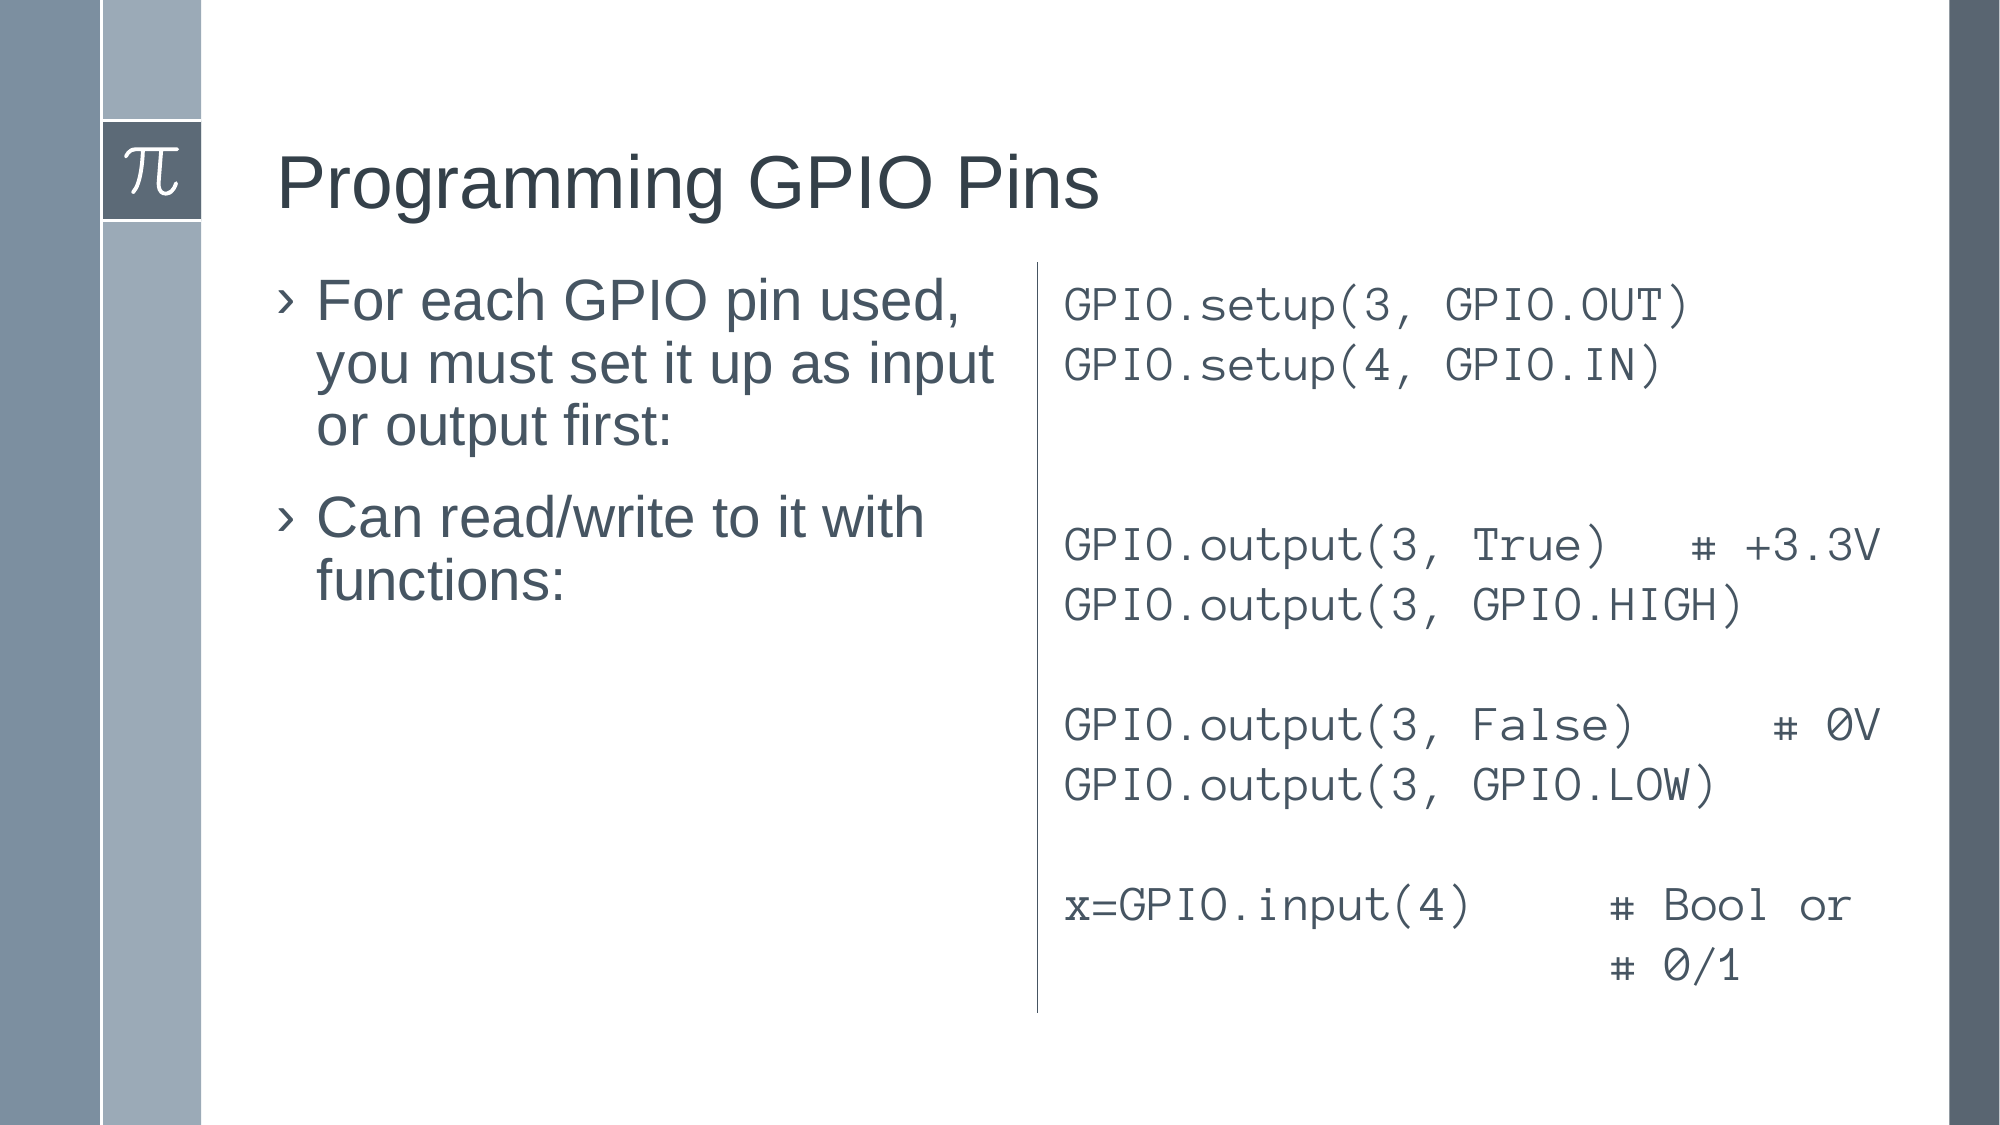

# Programming GPIO Pins
For each GPIO pin used, you must set it up as input or output first:
Can read/write to it with functions:
GPIO.setup(3, GPIO.OUT)
GPIO.setup(4, GPIO.IN)

GPIO.output(3, True)   # +3.3V
GPIO.output(3, GPIO.HIGH)

GPIO.output(3, False)     # 0V
GPIO.output(3, GPIO.LOW)

x=GPIO.input(4)     # Bool or
                    # 0/1